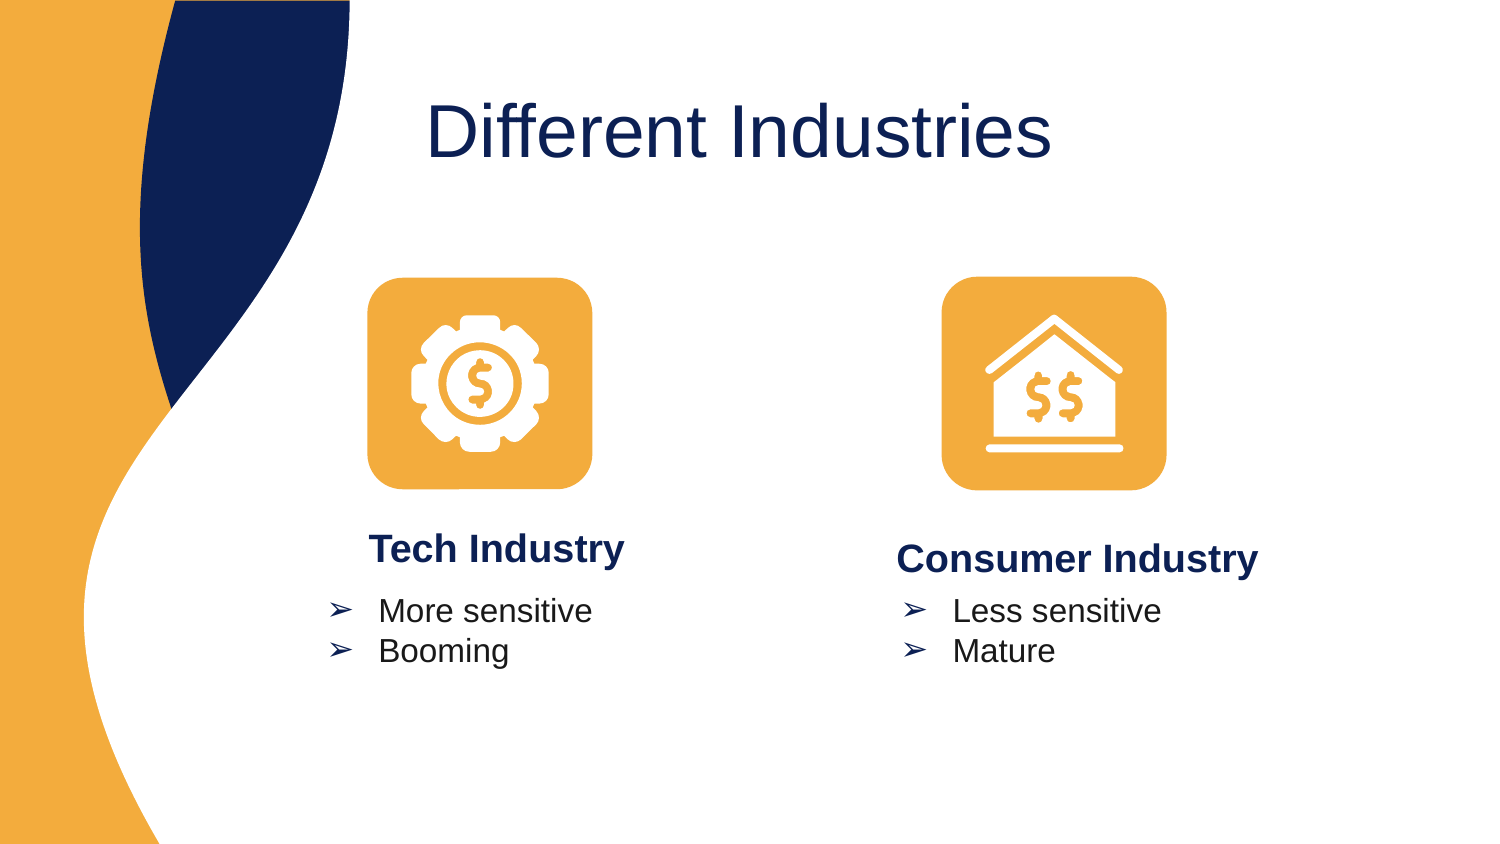

Different Industries

Tech Industry
Consumer Industry
More sensitive
Booming
Less sensitive
Mature